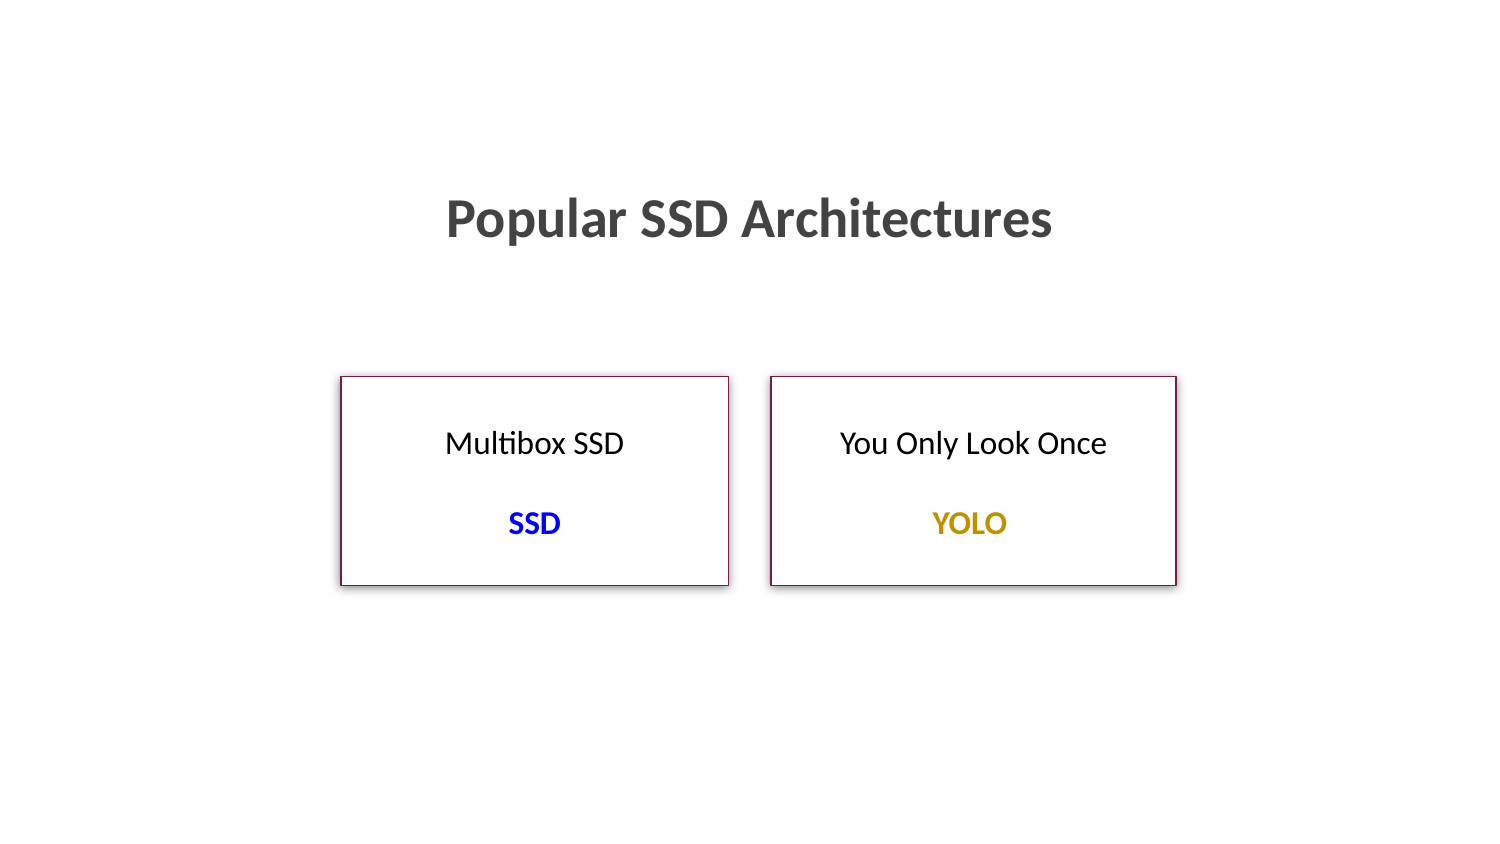

Popular SSD Architectures
Multibox SSD

SSD
You Only Look Once

YOLO